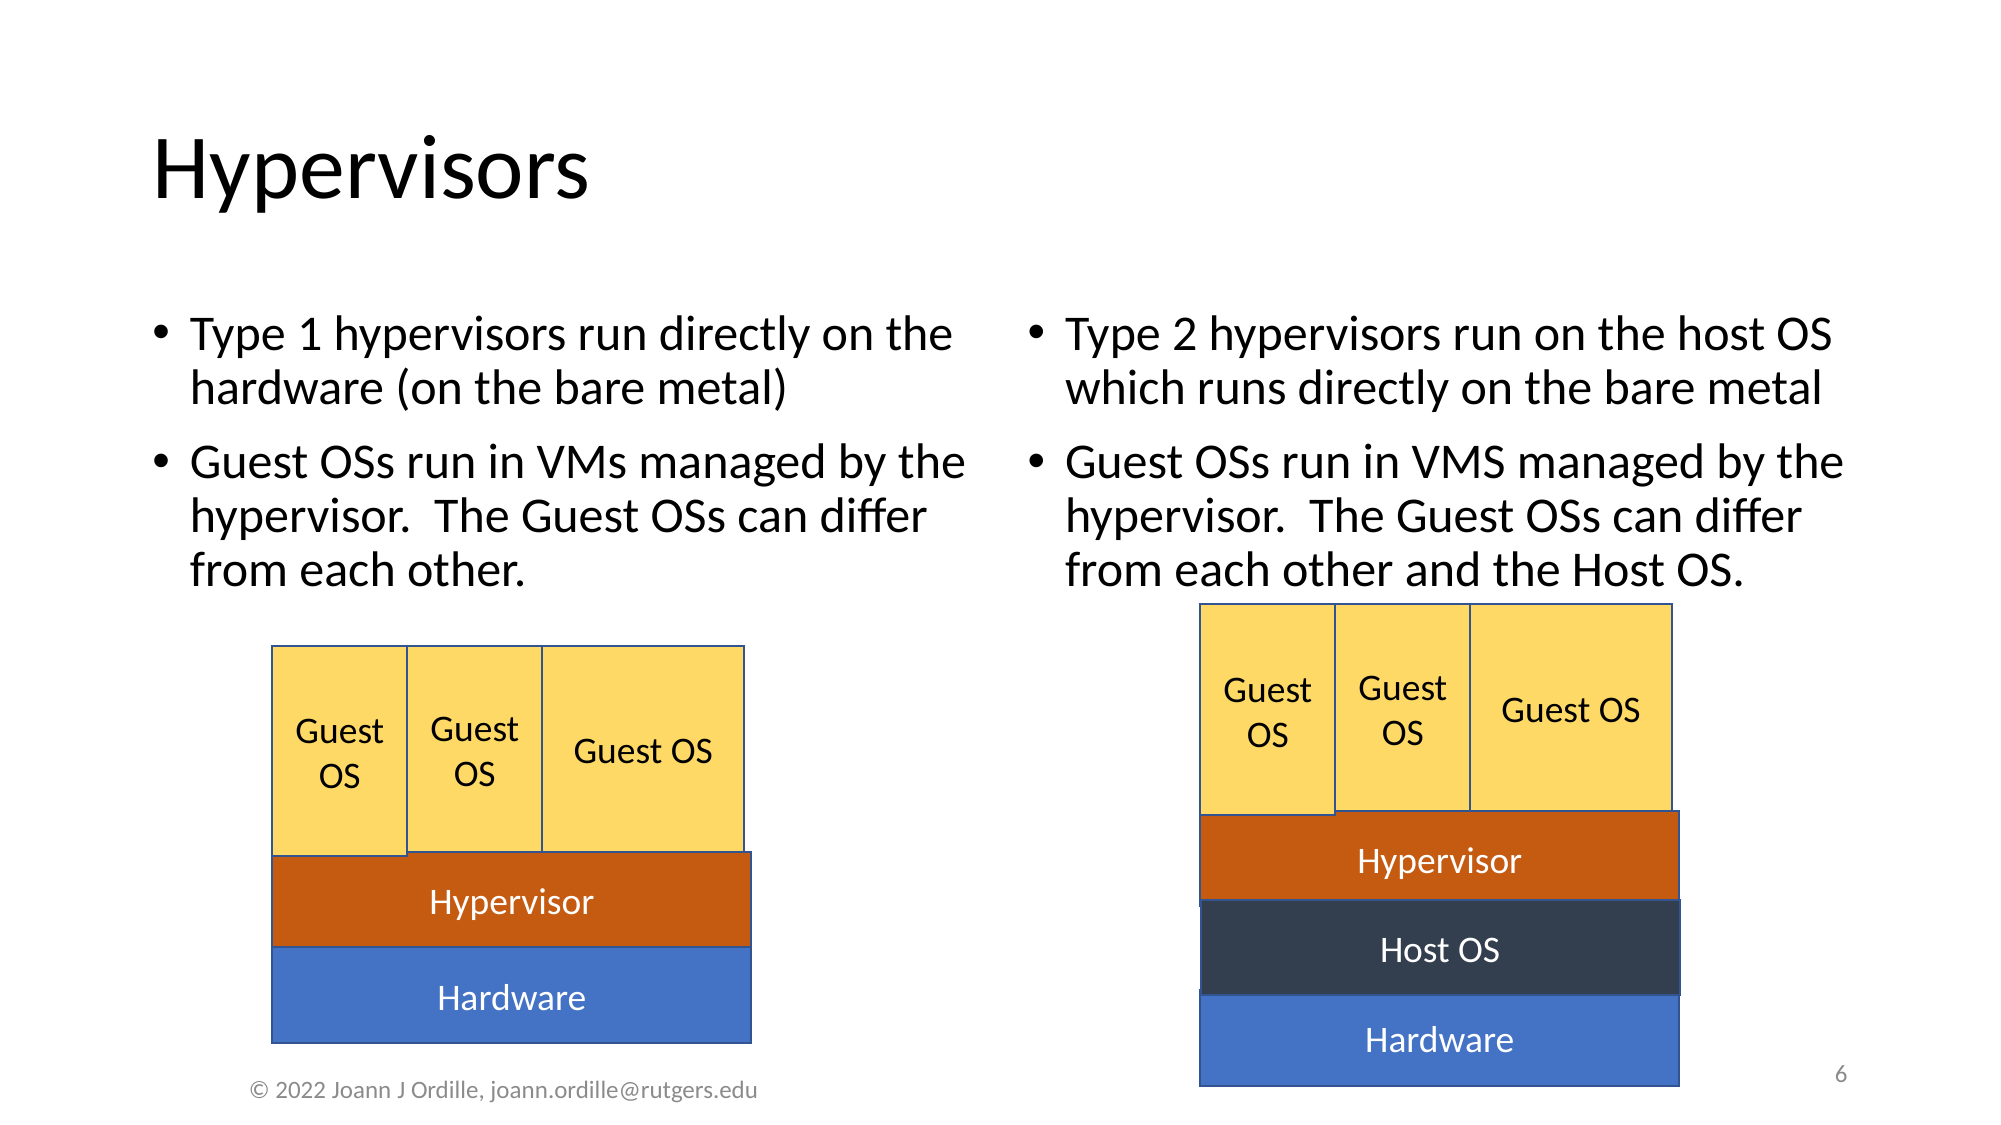

# Hypervisors
Type 1 hypervisors run directly on the hardware (on the bare metal)
Guest OSs run in VMs managed by the hypervisor.  The Guest OSs can differ from each other.
Type 2 hypervisors run on the host OS which runs directly on the bare metal
Guest OSs run in VMS managed by the hypervisor.  The Guest OSs can differ from each other and the Host OS.

Guest OS
Guest OS
Guest OS
Guest OS
Guest OS
Guest OS
Hypervisor
Hypervisor
Host OS
Hardware
Hardware
6
© 2022 Joann J Ordille, joann.ordille@rutgers.edu